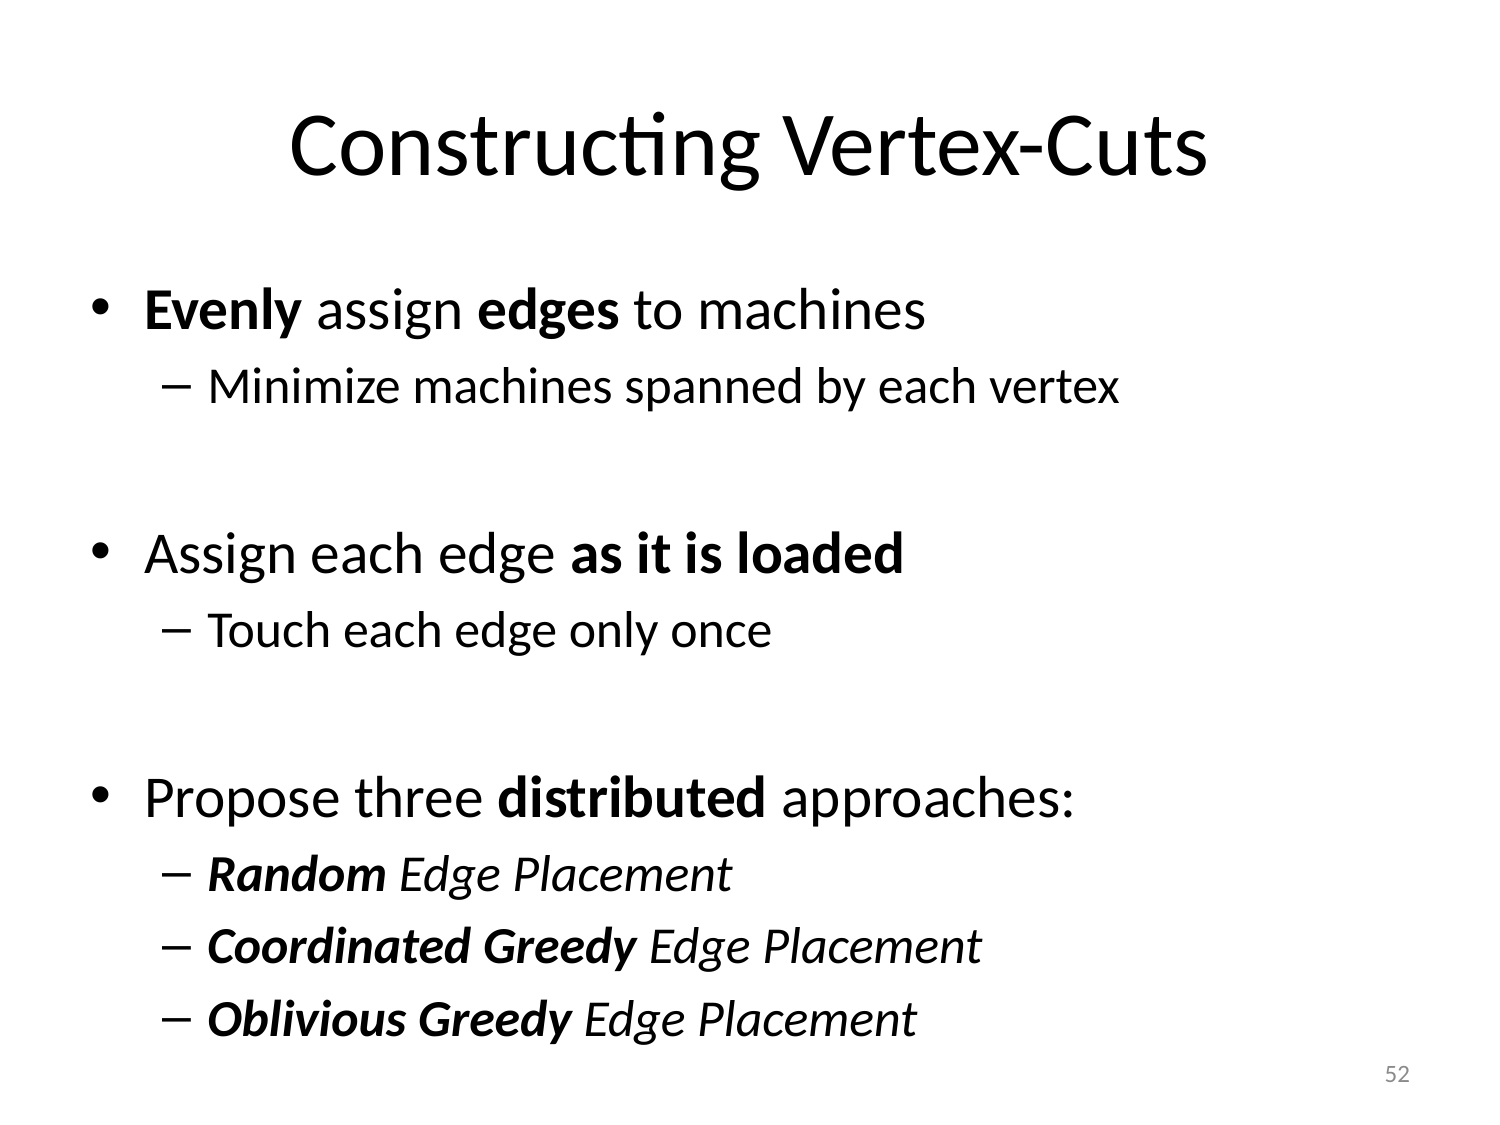

# Constructing Vertex-Cuts
Evenly assign edges to machines
Minimize machines spanned by each vertex

Assign each edge as it is loaded
Touch each edge only once

Propose three distributed approaches:
Random Edge Placement
Coordinated Greedy Edge Placement
Oblivious Greedy Edge Placement
52